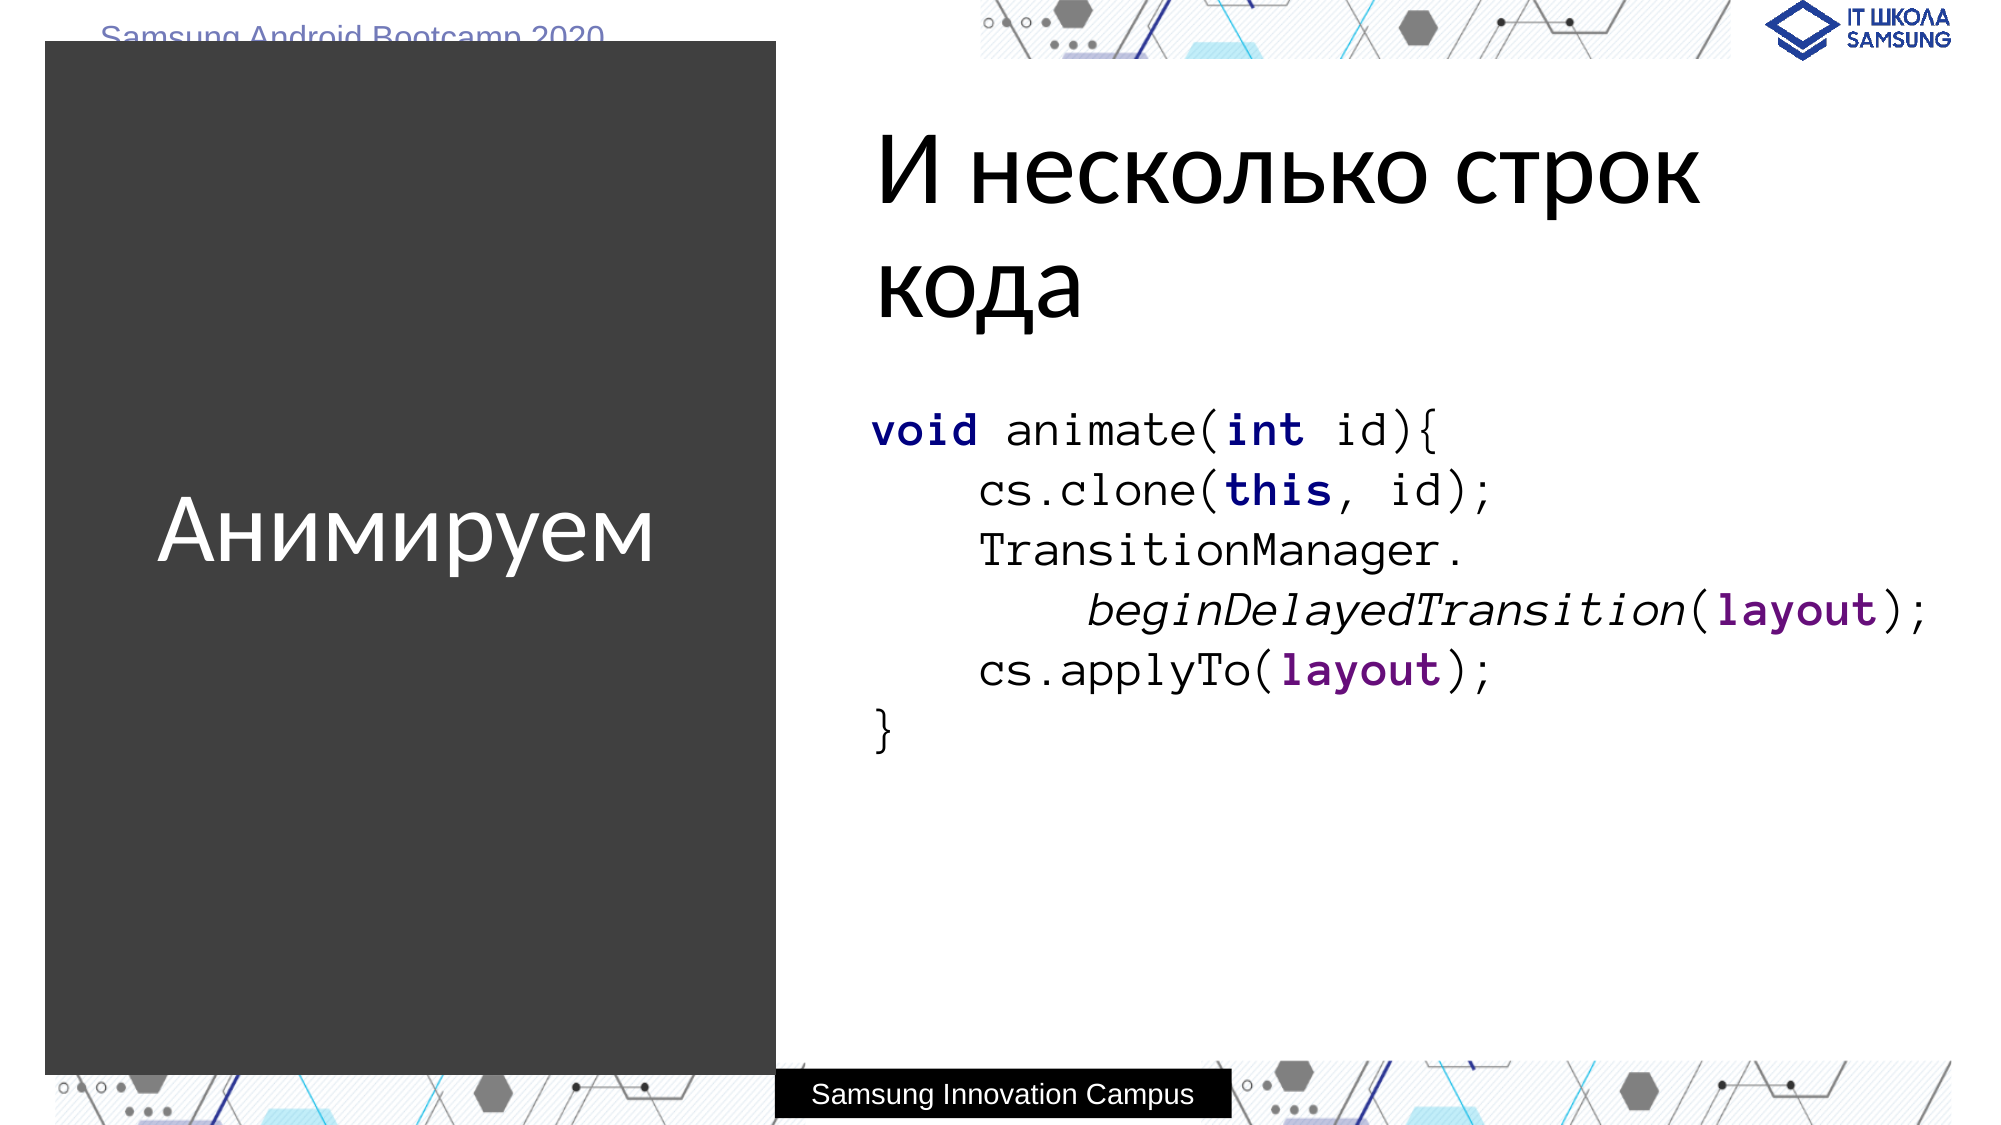

И несколько строк кода
# Анимируем
void animate(int id){
    cs.clone(this, id);
    TransitionManager.
        beginDelayedTransition(layout);
    cs.applyTo(layout);
}